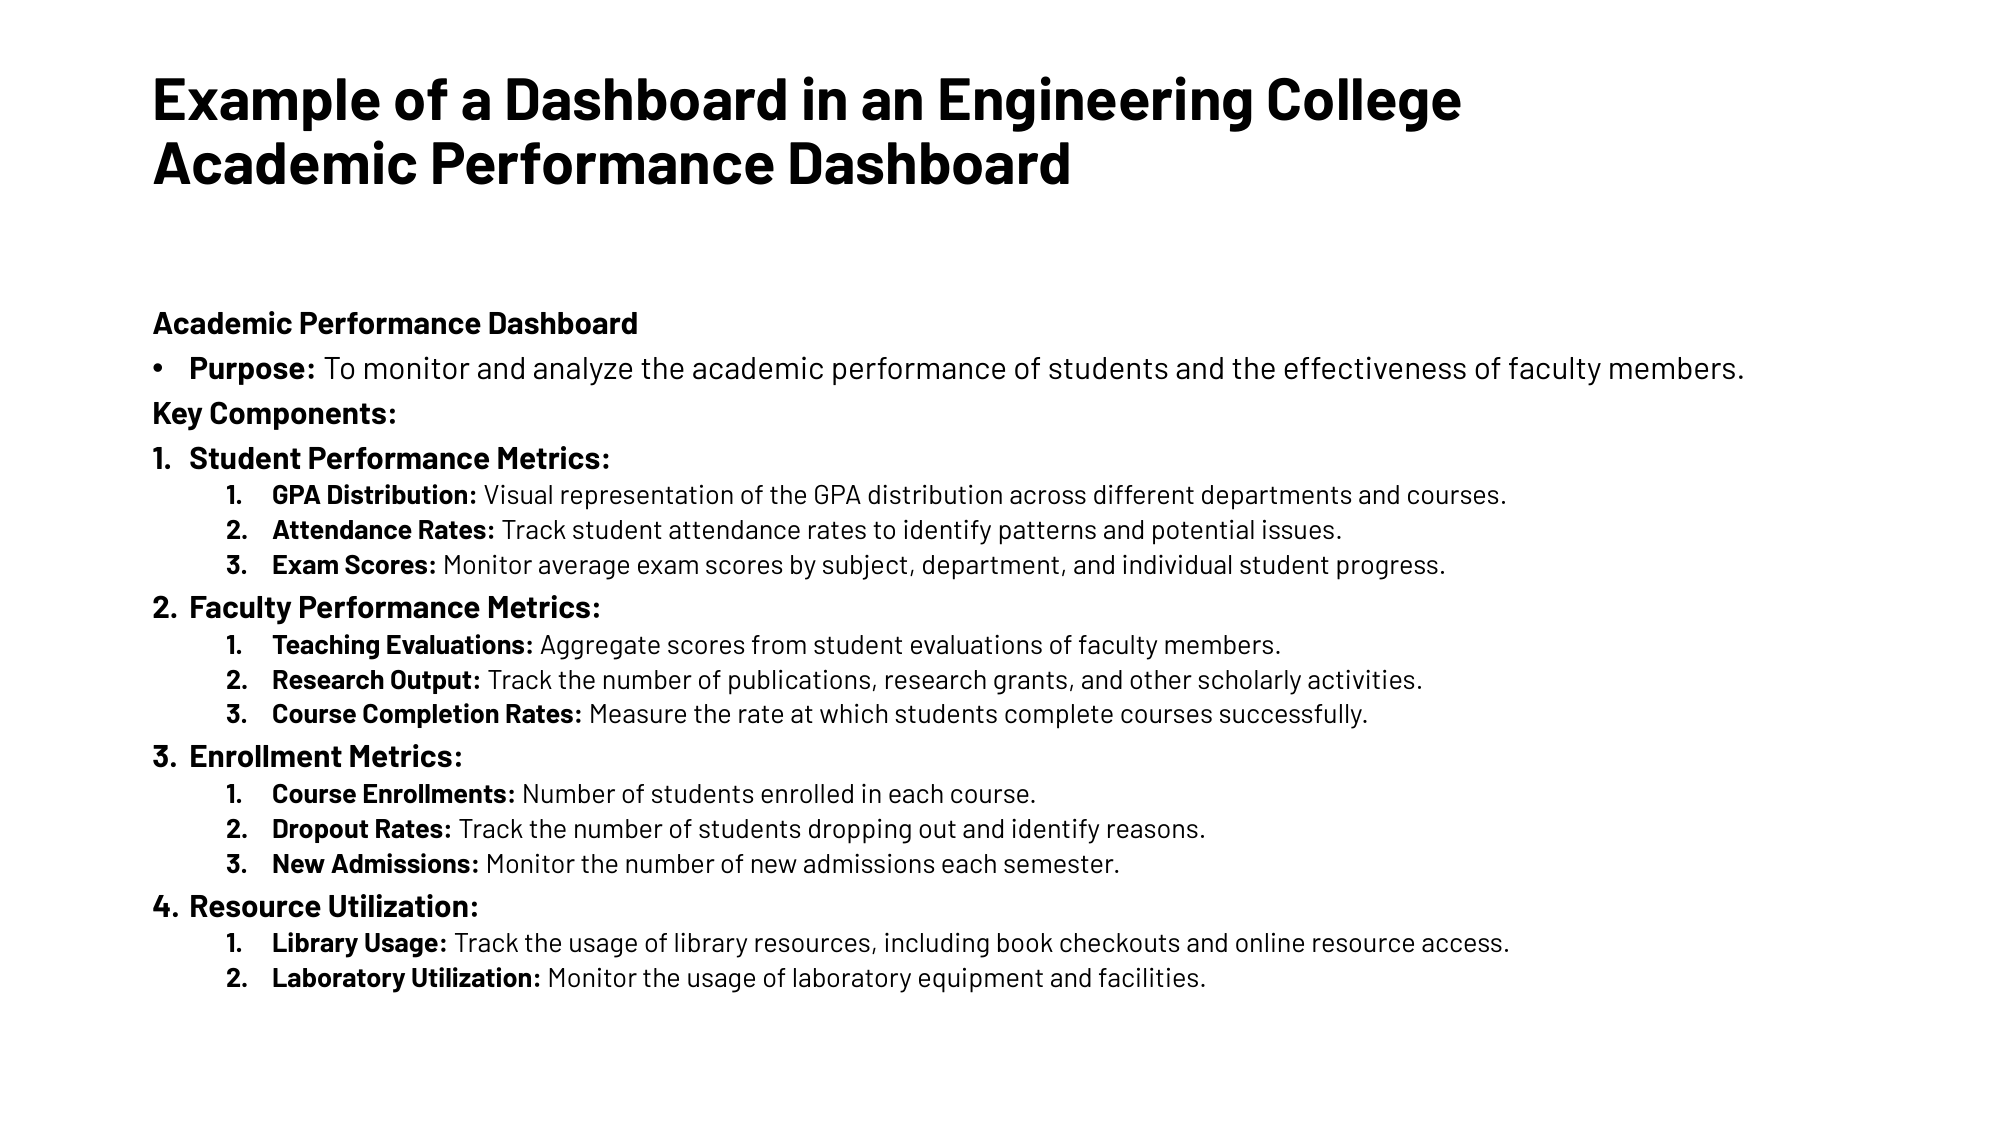

# Example of a Dashboard in an Engineering College Academic Performance Dashboard
Academic Performance Dashboard
Purpose: To monitor and analyze the academic performance of students and the effectiveness of faculty members.
Key Components:
Student Performance Metrics:
GPA Distribution: Visual representation of the GPA distribution across different departments and courses.
Attendance Rates: Track student attendance rates to identify patterns and potential issues.
Exam Scores: Monitor average exam scores by subject, department, and individual student progress.
Faculty Performance Metrics:
Teaching Evaluations: Aggregate scores from student evaluations of faculty members.
Research Output: Track the number of publications, research grants, and other scholarly activities.
Course Completion Rates: Measure the rate at which students complete courses successfully.
Enrollment Metrics:
Course Enrollments: Number of students enrolled in each course.
Dropout Rates: Track the number of students dropping out and identify reasons.
New Admissions: Monitor the number of new admissions each semester.
Resource Utilization:
Library Usage: Track the usage of library resources, including book checkouts and online resource access.
Laboratory Utilization: Monitor the usage of laboratory equipment and facilities.